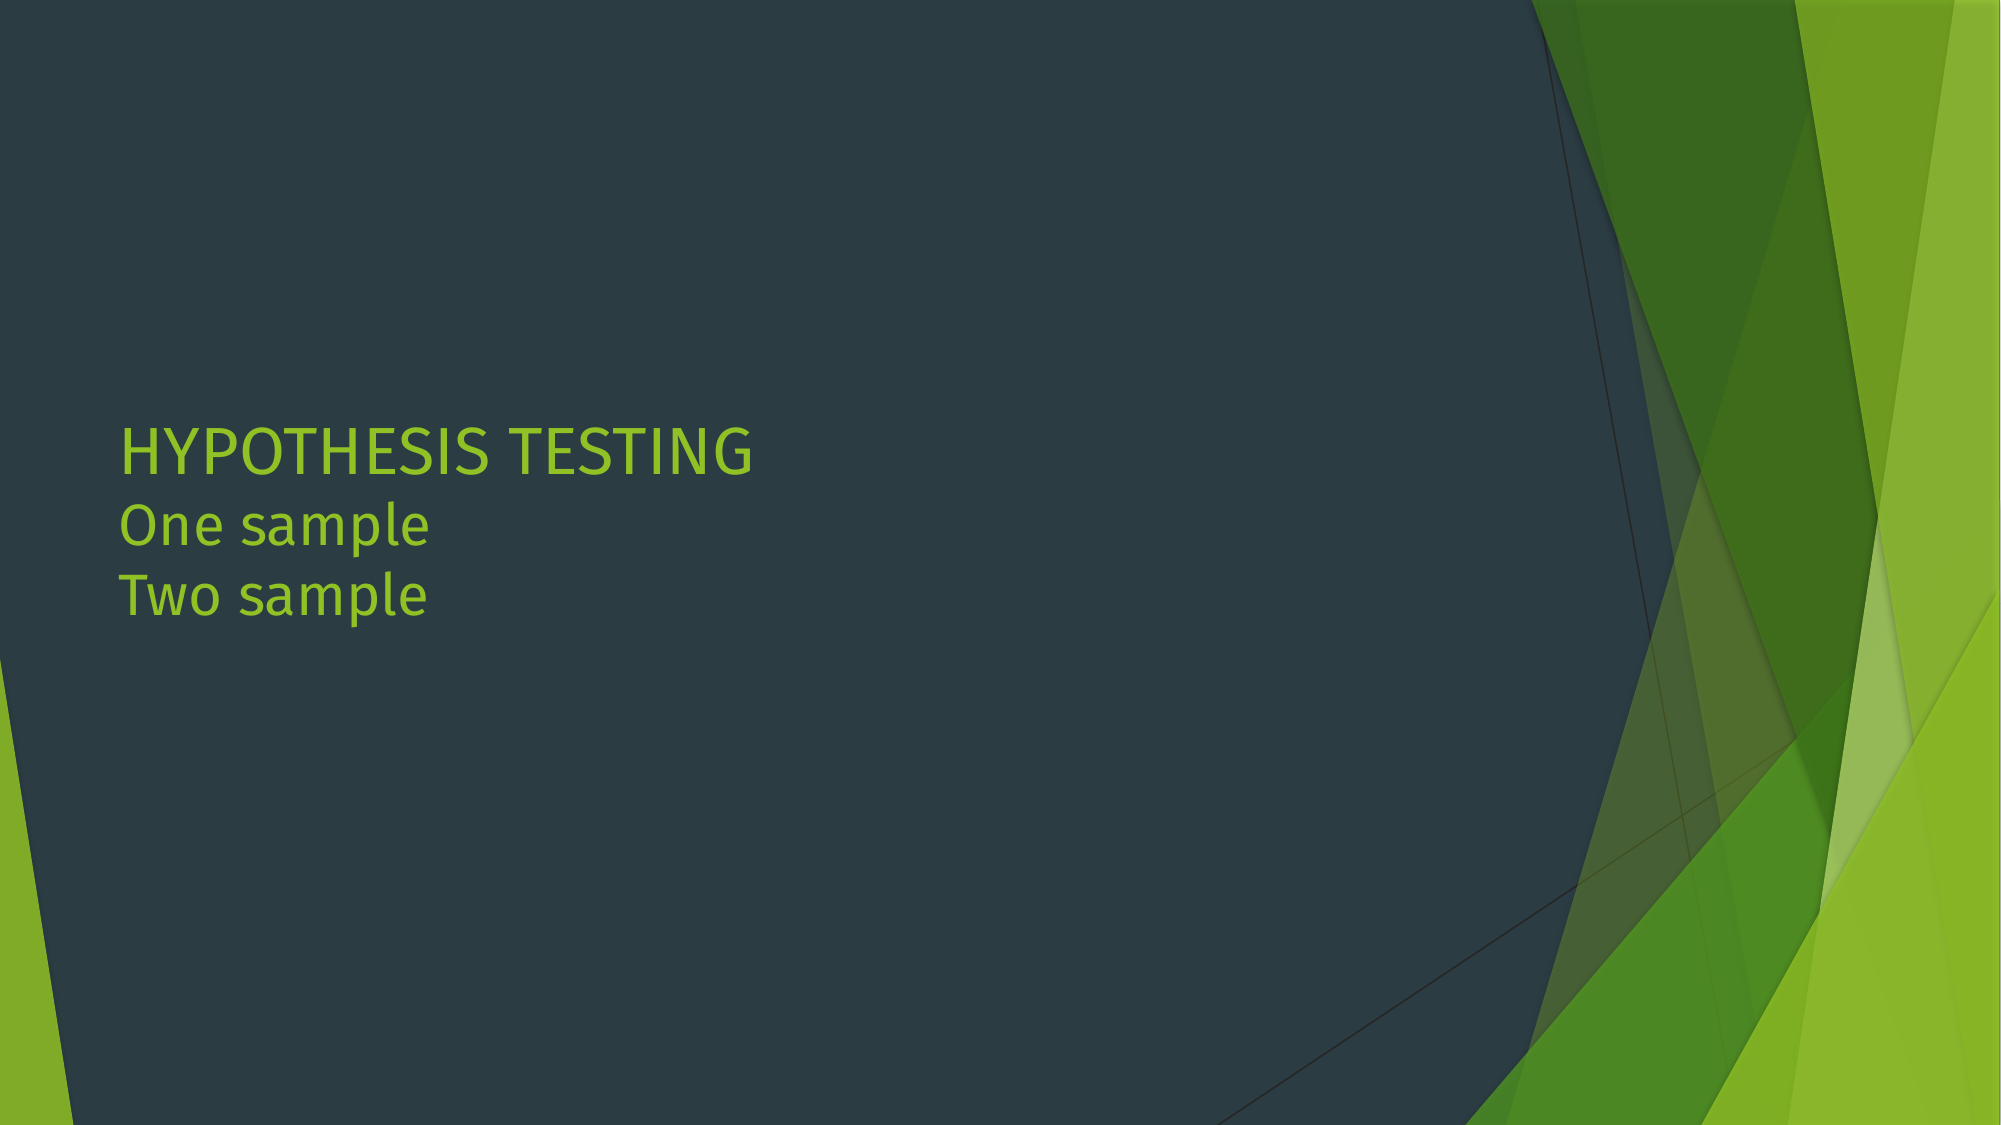

# HYPOTHESIS TESTING One sample Two sample